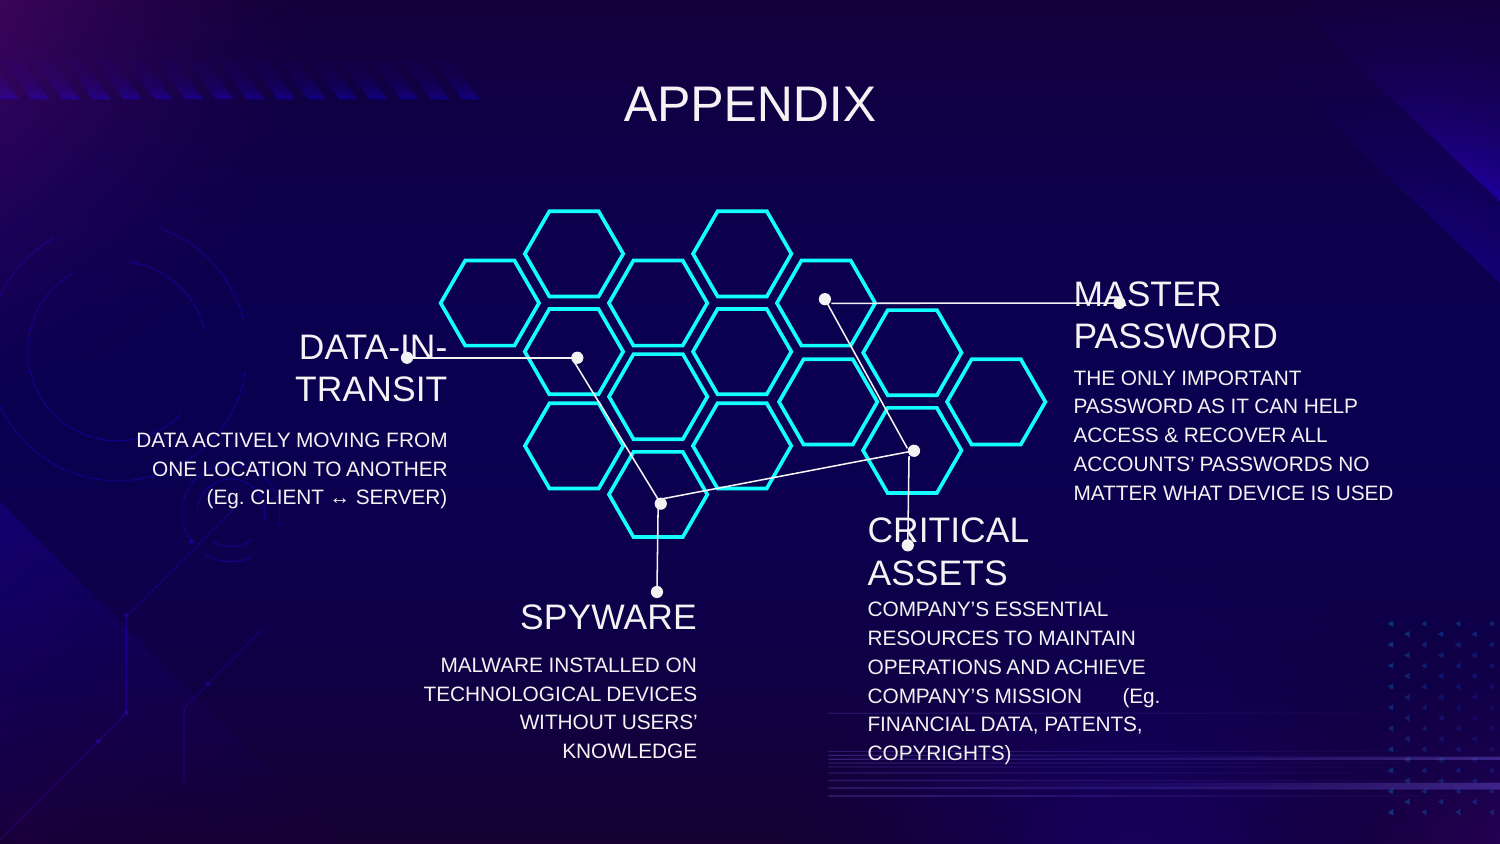

# APPENDIX

MASTER PASSWORD
DATA-IN-TRANSIT
THE ONLY IMPORTANT PASSWORD AS IT CAN HELP ACCESS & RECOVER ALL ACCOUNTS’ PASSWORDS NO MATTER WHAT DEVICE IS USED
DATA ACTIVELY MOVING FROM ONE LOCATION TO ANOTHER (Eg. CLIENT ↔ SERVER)
CRITICAL ASSETS
SPYWARE
COMPANY’S ESSENTIAL RESOURCES TO MAINTAIN OPERATIONS AND ACHIEVE COMPANY’S MISSION       (Eg. FINANCIAL DATA, PATENTS, COPYRIGHTS)
MALWARE INSTALLED ON TECHNOLOGICAL DEVICES WITHOUT USERS’ KNOWLEDGE